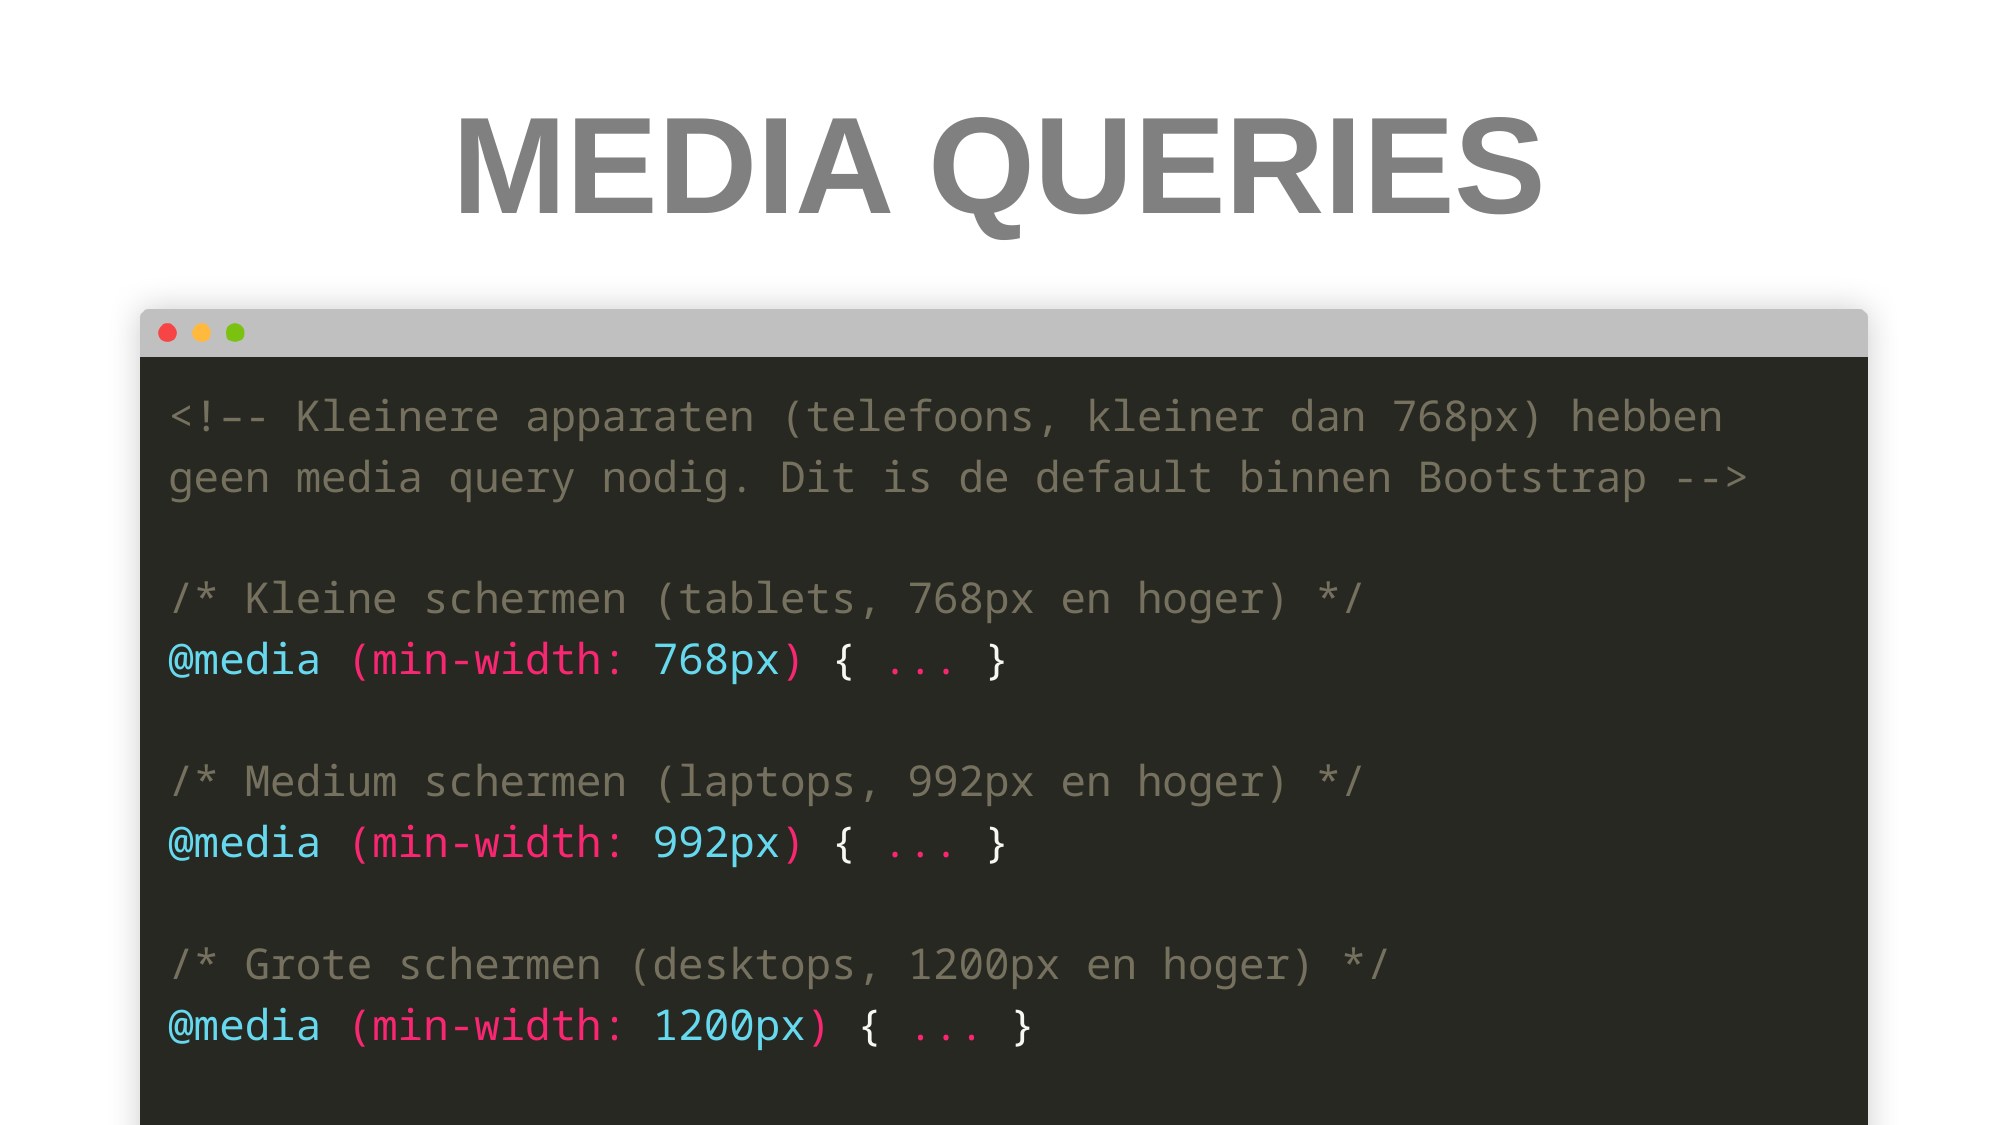

# MEDIA QUERIES
<!–- Kleinere apparaten (telefoons, kleiner dan 768px) hebben geen media query nodig. Dit is de default binnen Bootstrap -->

/* Kleine schermen (tablets, 768px en hoger) */
@media (min-width: 768px) { ... }

/* Medium schermen (laptops, 992px en hoger) */
@media (min-width: 992px) { ... }

/* Grote schermen (desktops, 1200px en hoger) */
@media (min-width: 1200px) { ... }